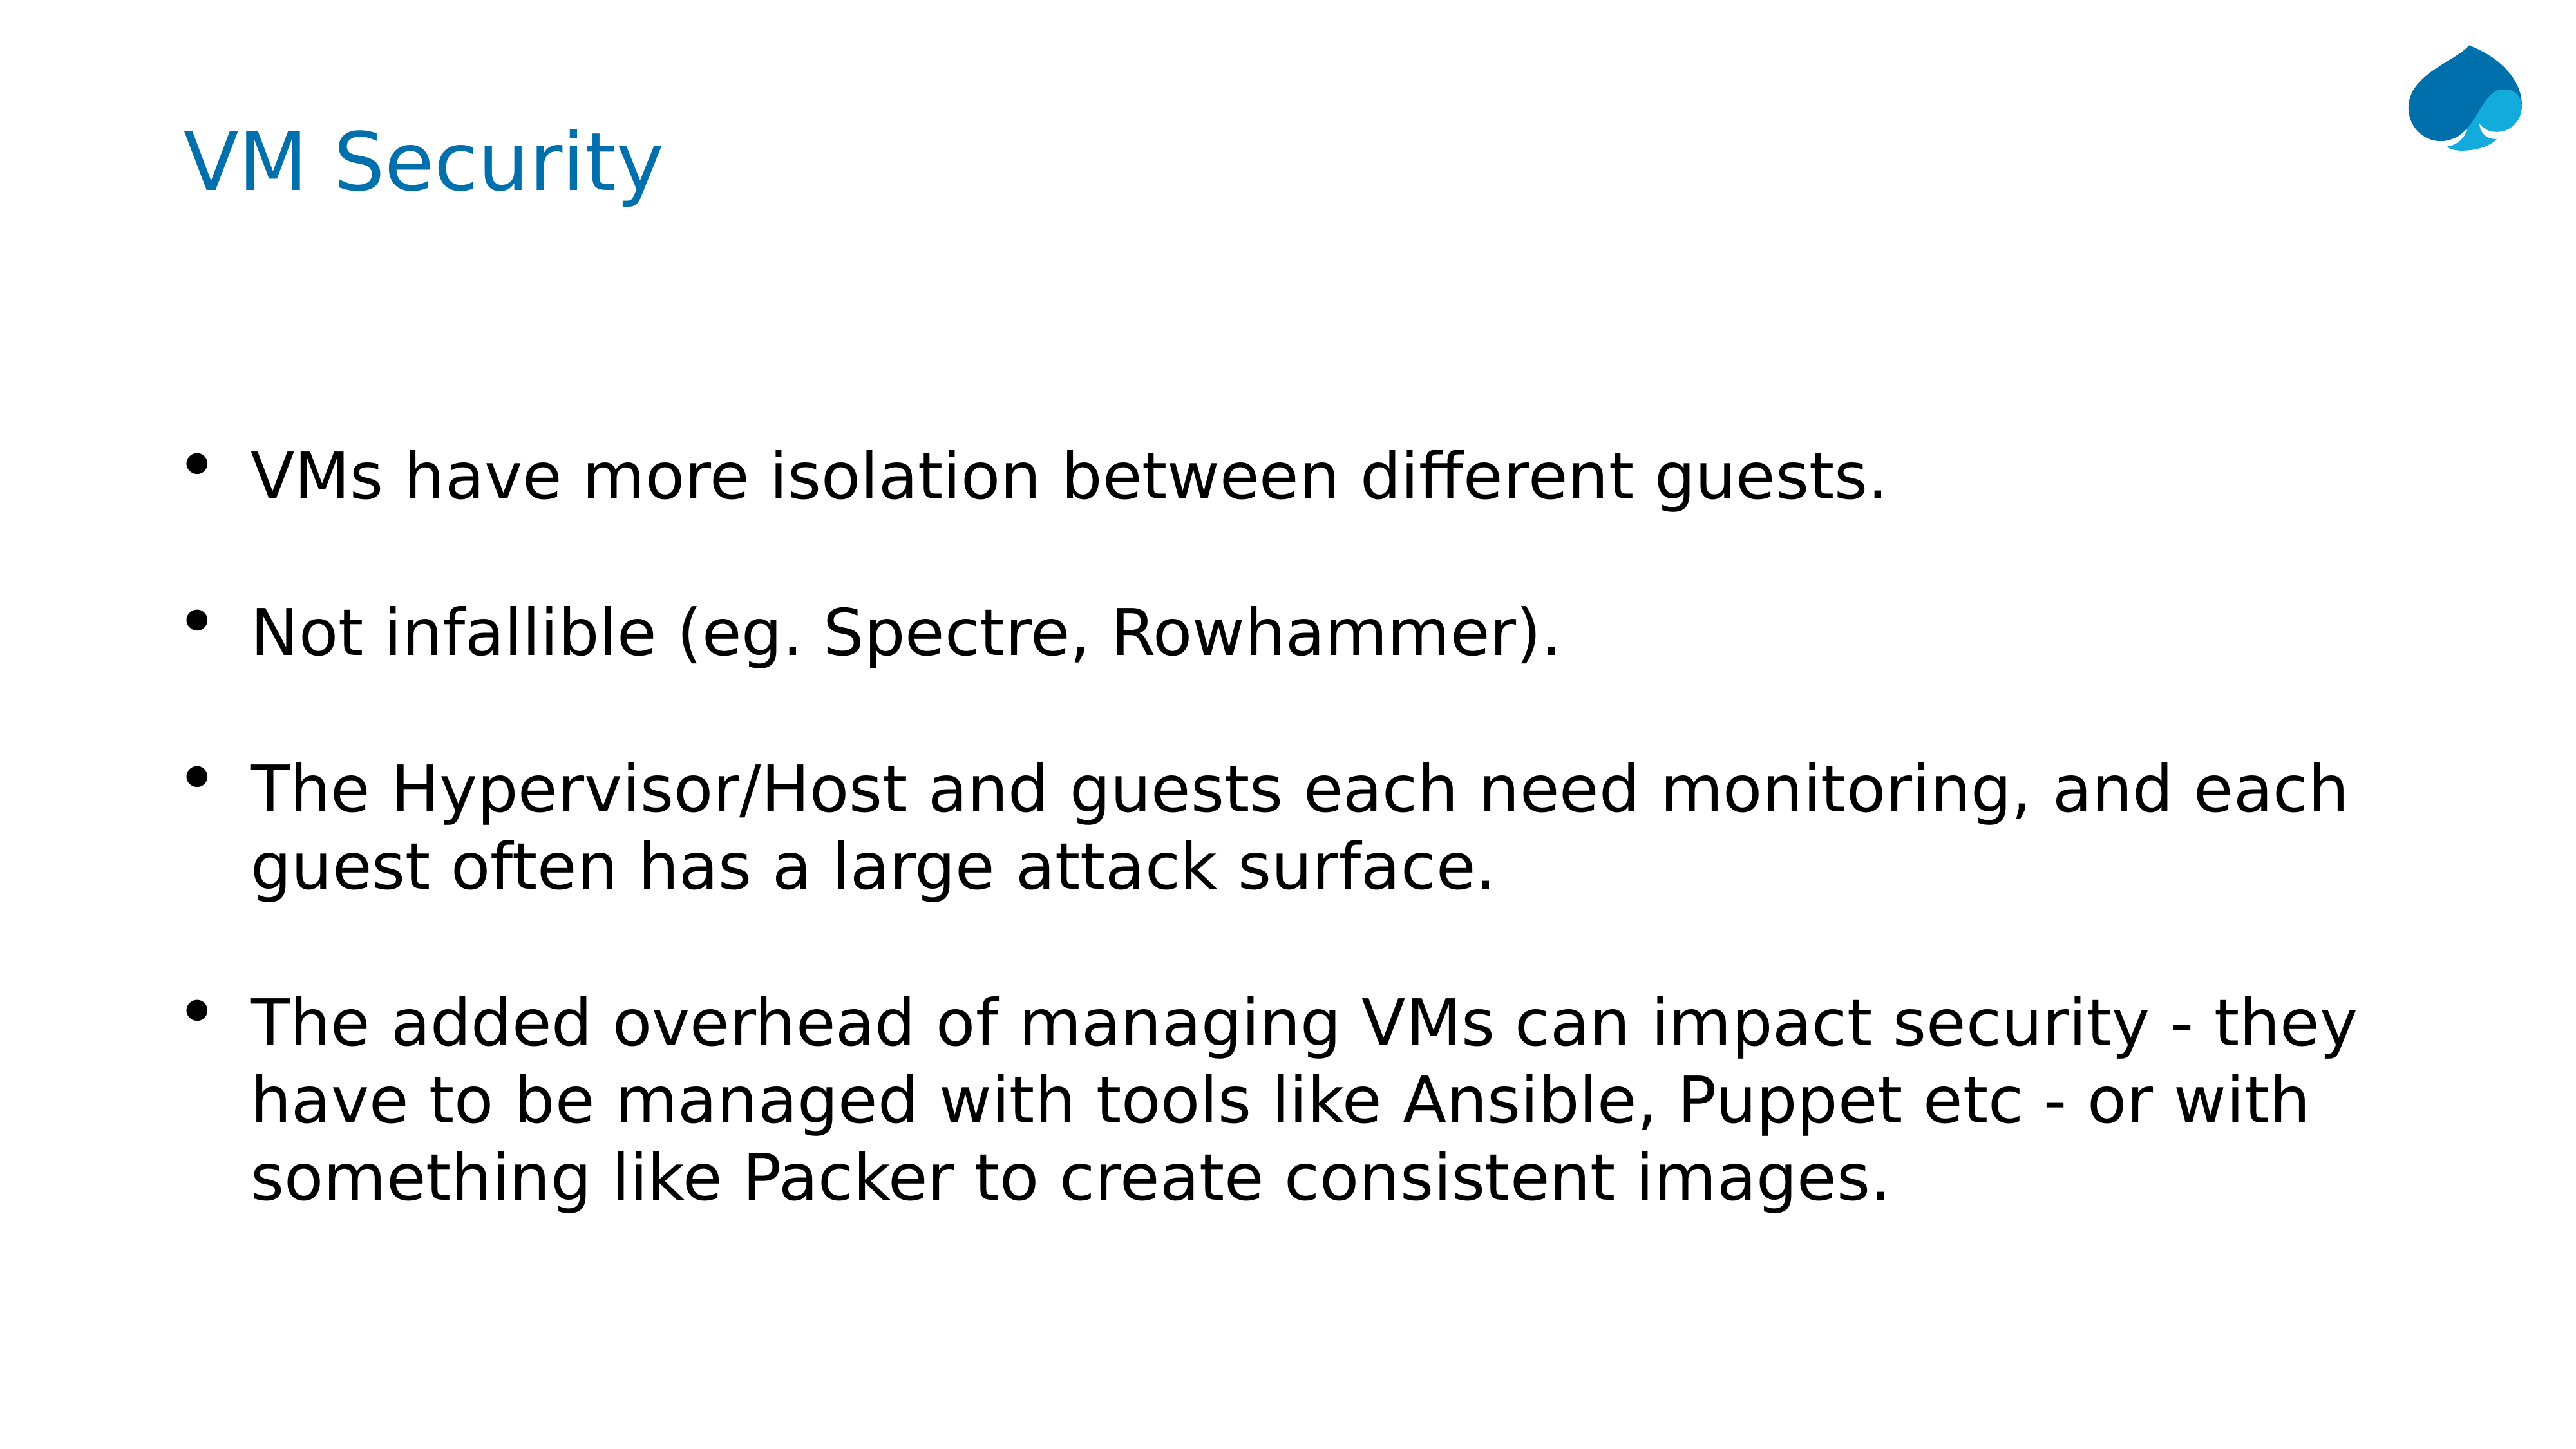

# VM Security

VMs have more isolation between different guests.
Not infallible (eg. Spectre, Rowhammer).
The Hypervisor/Host and guests each need monitoring, and each guest often has a large attack surface.
The added overhead of managing VMs can impact security - they have to be managed with tools like Ansible, Puppet etc - or with something like Packer to create consistent images.